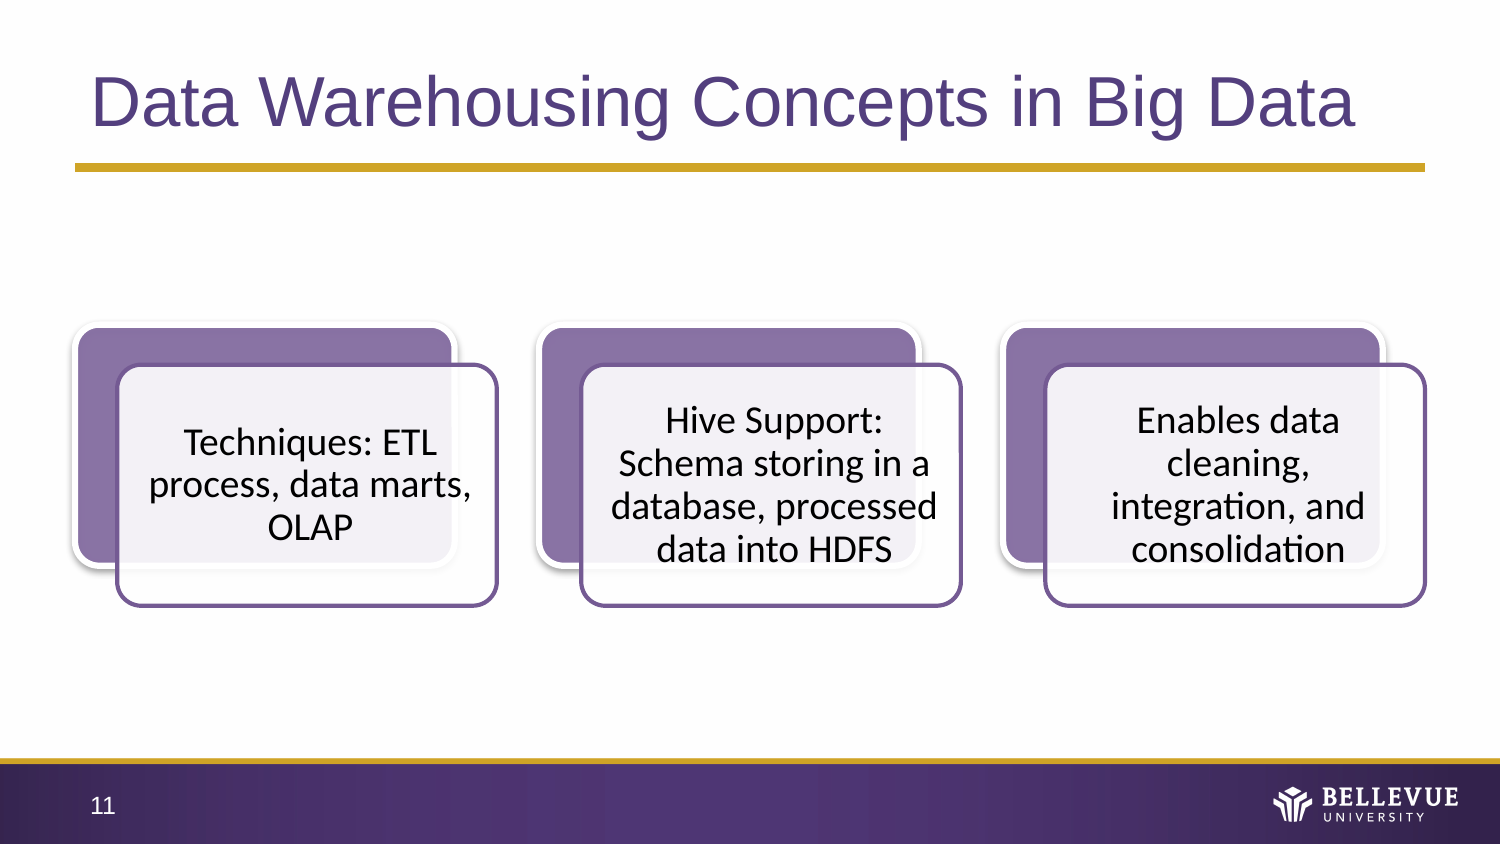

# Data Warehousing Concepts in Big Data
Techniques: ETL process, data marts, OLAP
Hive Support: Schema storing in a database, processed data into HDFS
Enables data cleaning, integration, and consolidation